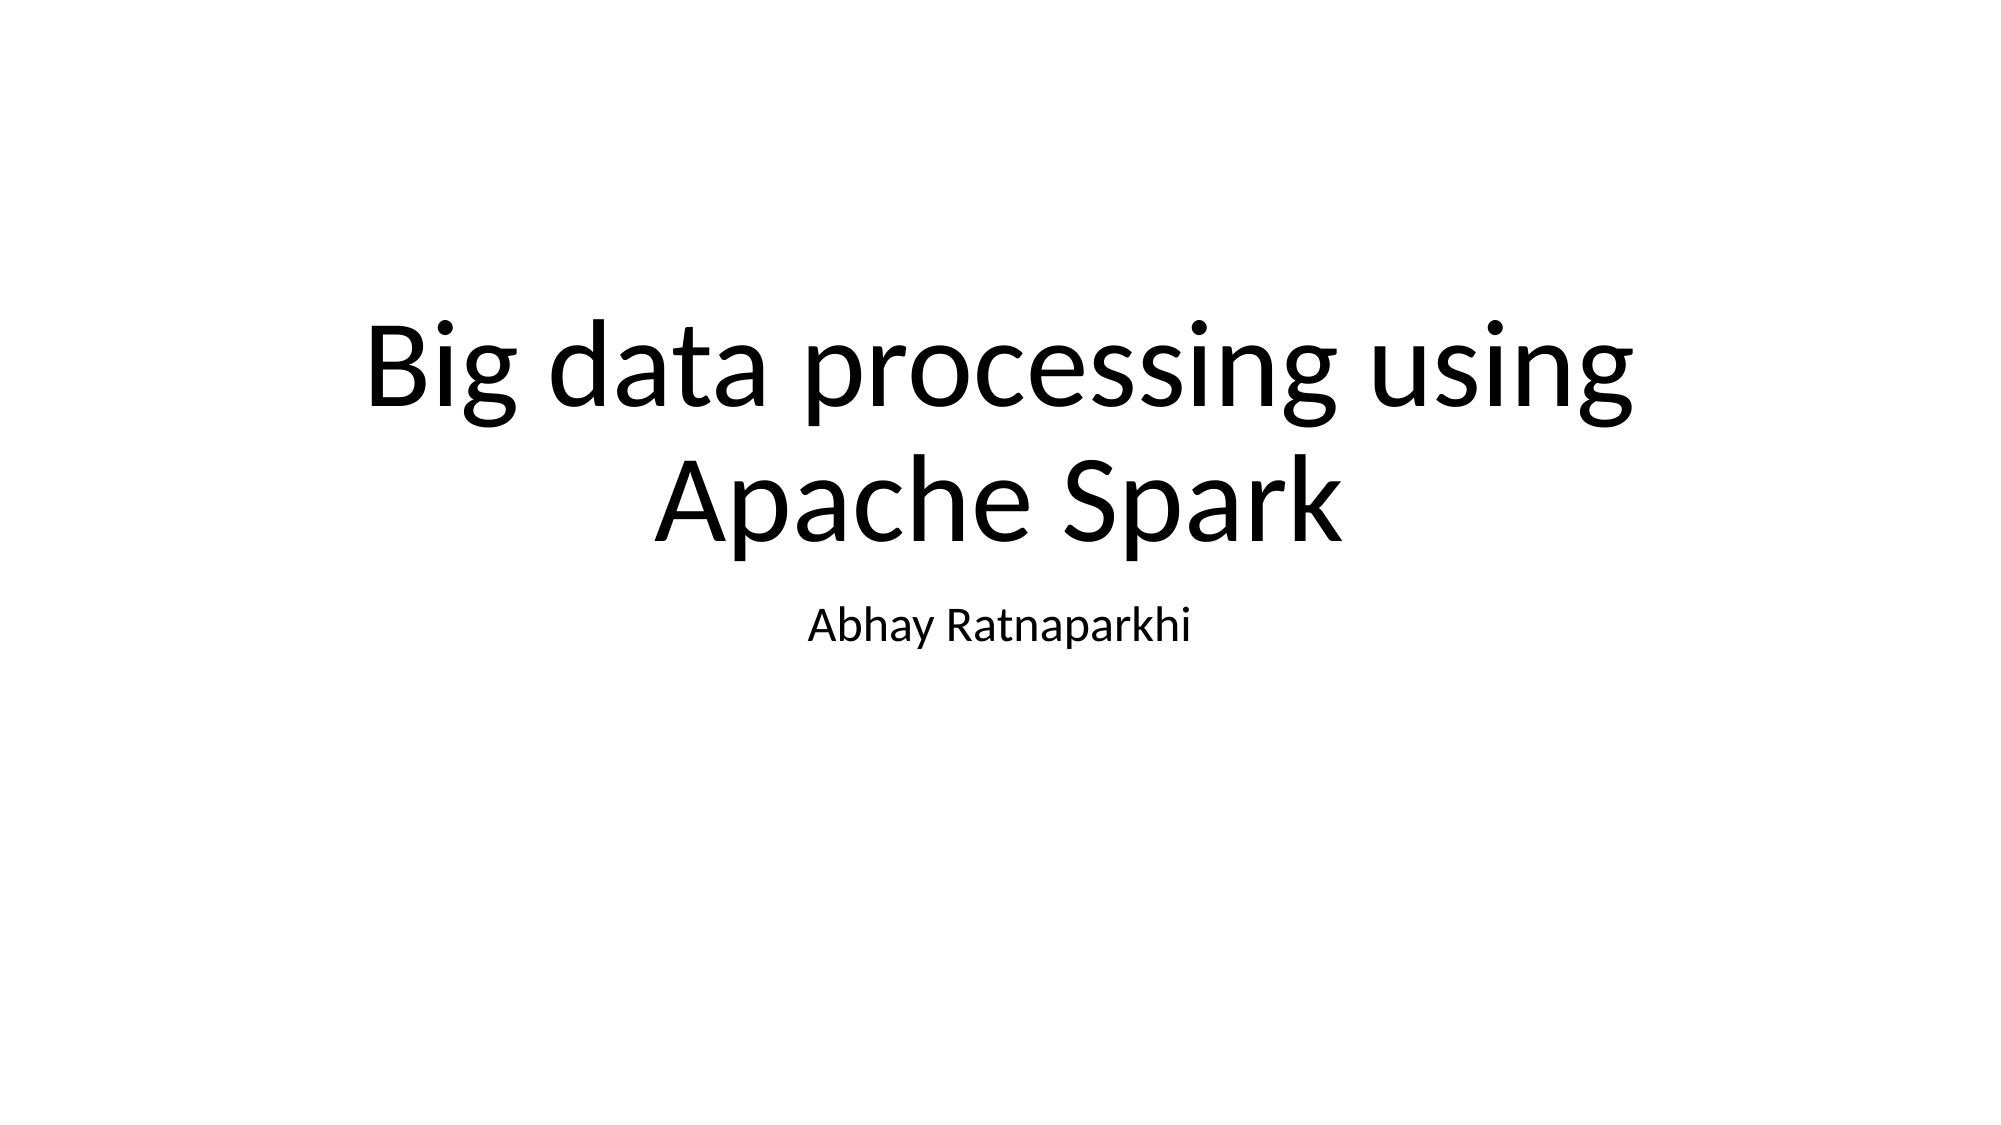

# Big data processing using Apache Spark
Abhay Ratnaparkhi